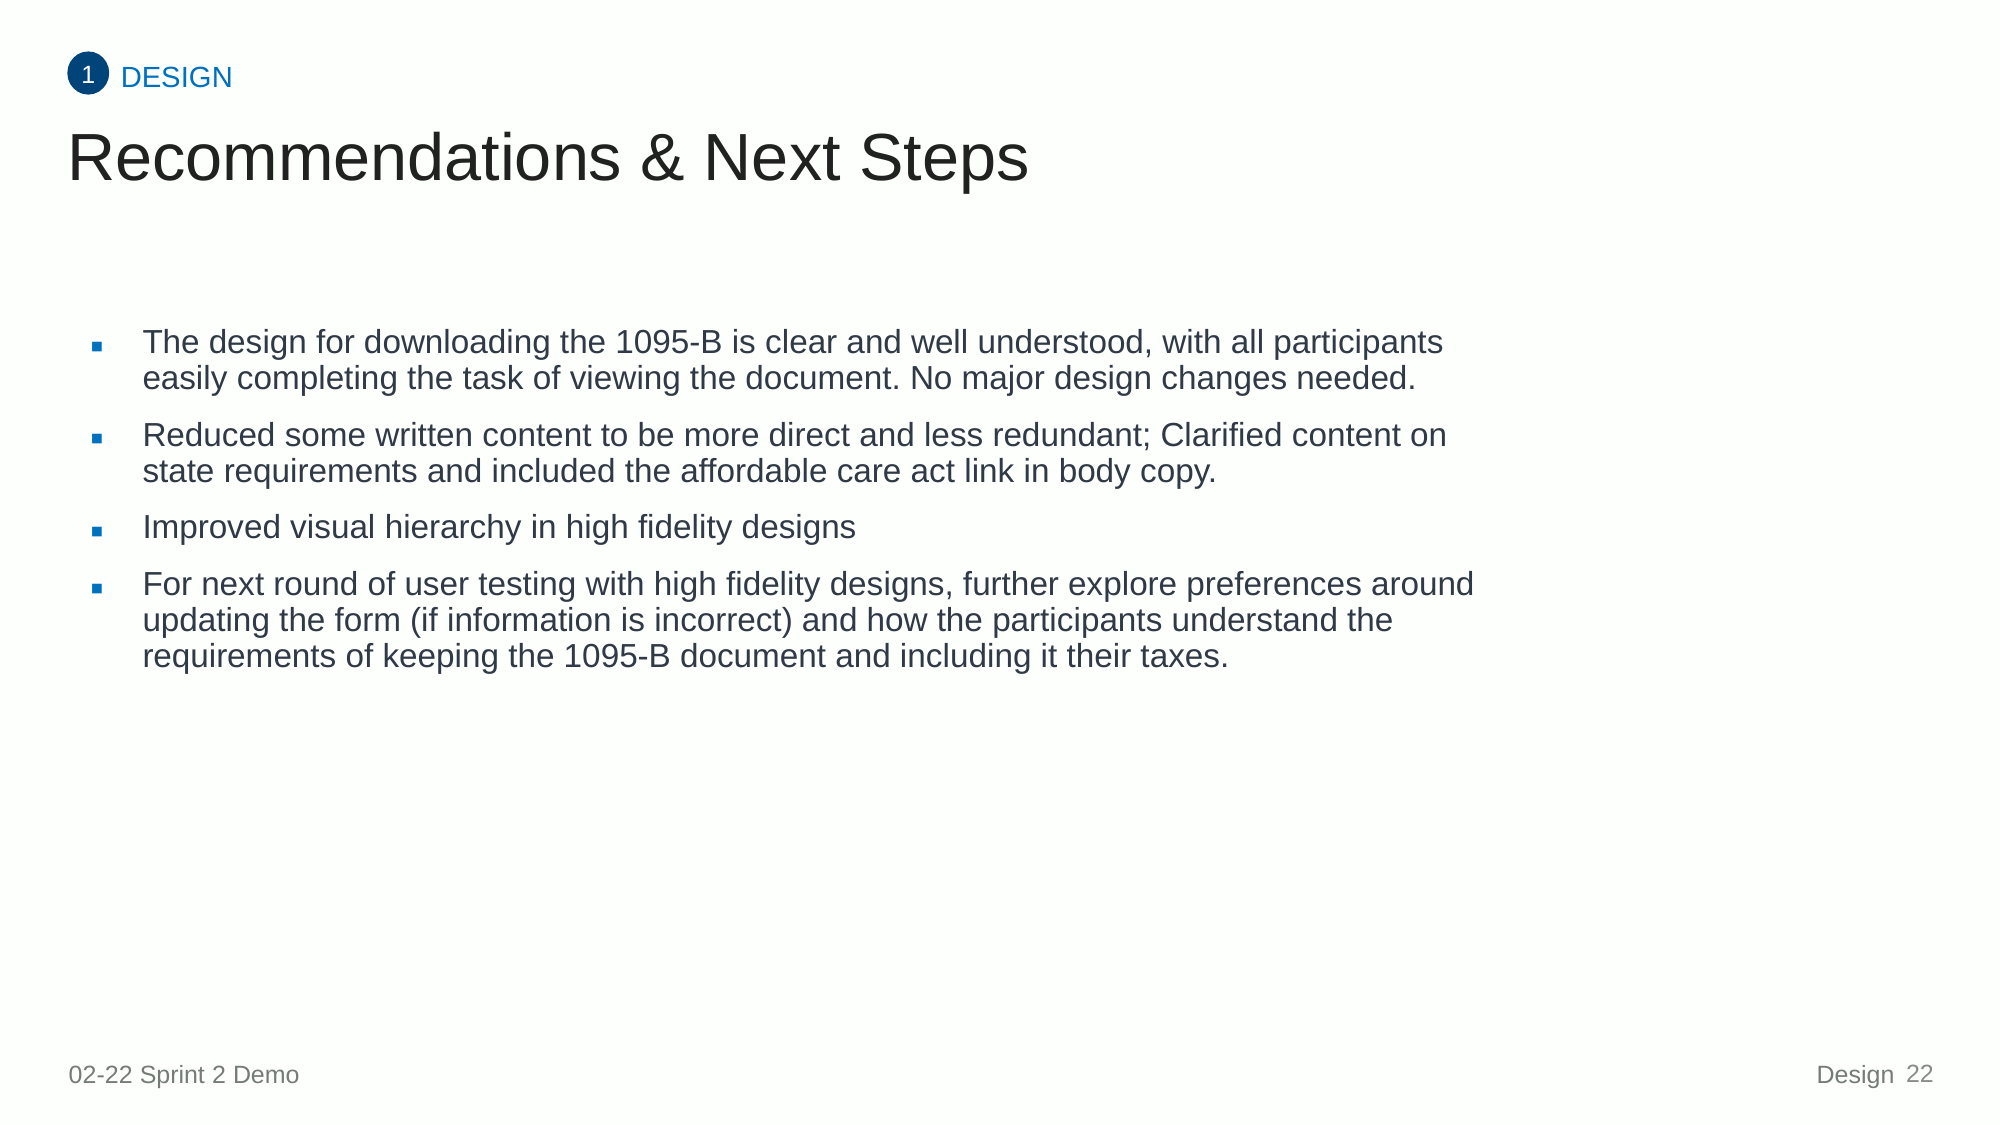

DESIGN
1
Recommendations & Next Steps
The design for downloading the 1095-B is clear and well understood, with all participants easily completing the task of viewing the document. No major design changes needed.
Reduced some written content to be more direct and less redundant; Clarified content on state requirements and included the affordable care act link in body copy.
Improved visual hierarchy in high fidelity designs
For next round of user testing with high fidelity designs, further explore preferences around updating the form (if information is incorrect) and how the participants understand the  requirements of keeping the 1095-B document and including it their taxes.
22
02-22 Sprint 2 Demo
Design